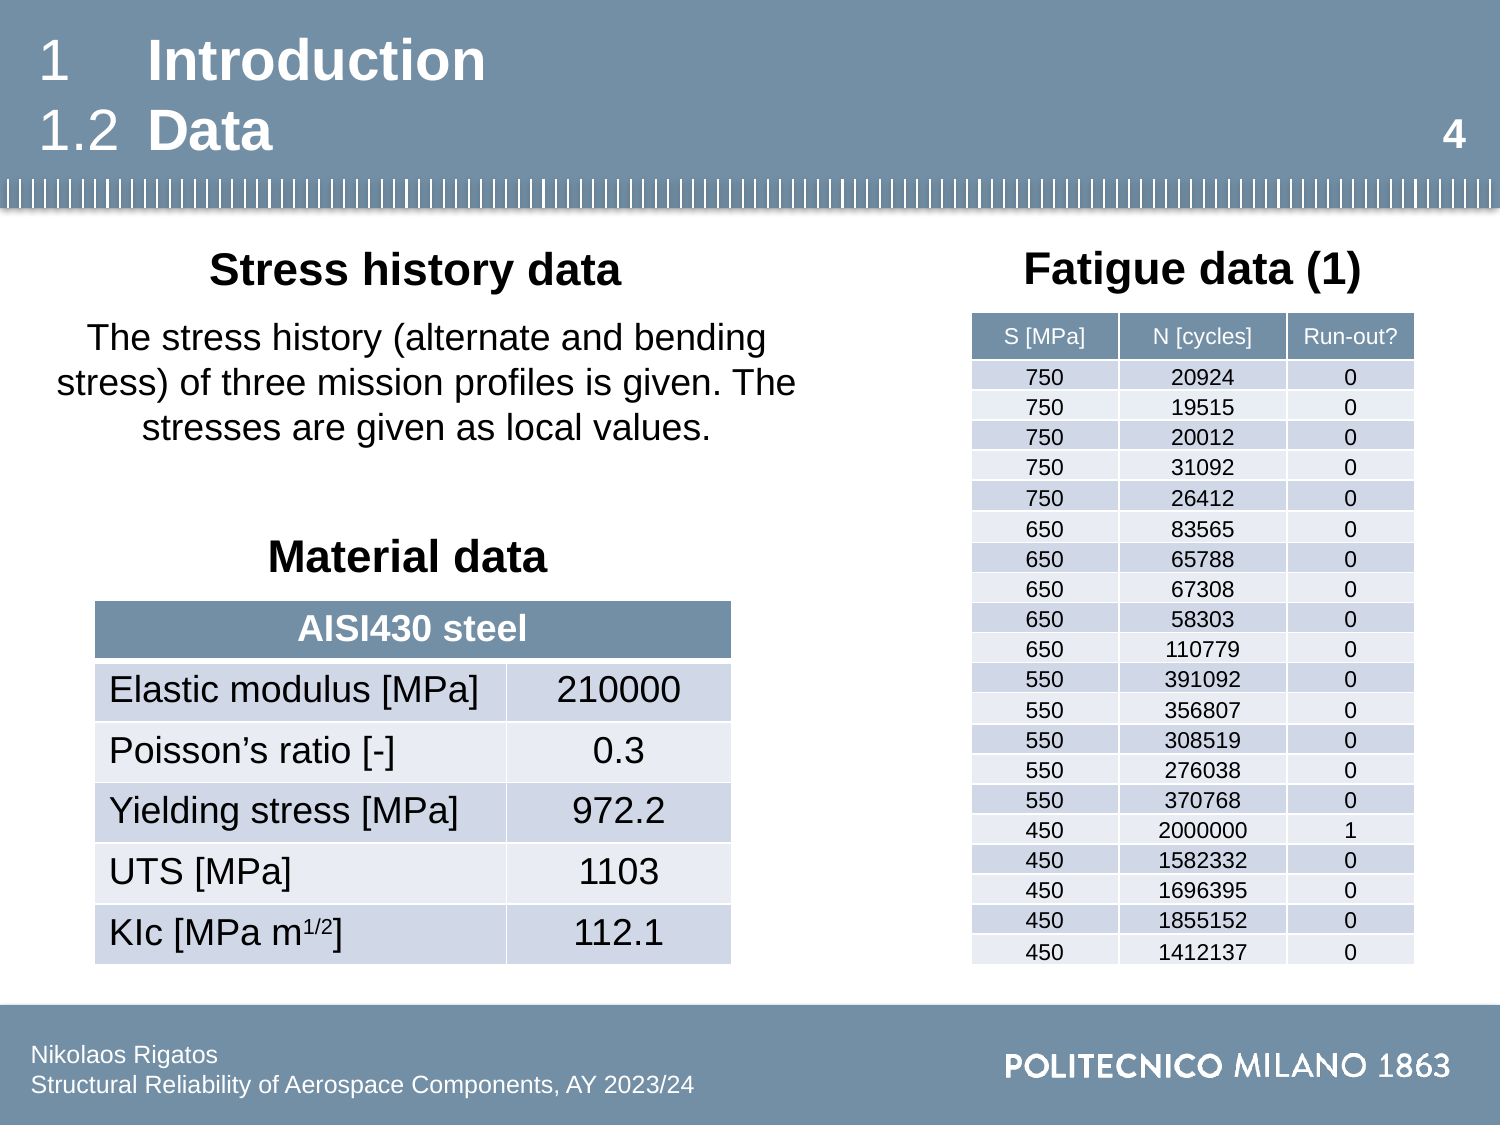

Introduction
Data
1
1.2
4
Fatigue data (1)
Stress history data
| S [MPa] | N [cycles] | Run-out? |
| --- | --- | --- |
| 750 | 20924 | 0 |
| 750 | 19515 | 0 |
| 750 | 20012 | 0 |
| 750 | 31092 | 0 |
| 750 | 26412 | 0 |
| 650 | 83565 | 0 |
| 650 | 65788 | 0 |
| 650 | 67308 | 0 |
| 650 | 58303 | 0 |
| 650 | 110779 | 0 |
| 550 | 391092 | 0 |
| 550 | 356807 | 0 |
| 550 | 308519 | 0 |
| 550 | 276038 | 0 |
| 550 | 370768 | 0 |
| 450 | 2000000 | 1 |
| 450 | 1582332 | 0 |
| 450 | 1696395 | 0 |
| 450 | 1855152 | 0 |
| 450 | 1412137 | 0 |
The stress history (alternate and bending stress) of three mission profiles is given. The stresses are given as local values.
Material data
| AISI430 steel | Value |
| --- | --- |
| Elastic modulus [MPa] | 210000 |
| Poisson’s ratio [-] | 0.3 |
| Yielding stress [MPa] | 972.2 |
| UTS [MPa] | 1103 |
| KIc [MPa m1/2] | 112.1 |
Nikolaos Rigatos
Structural Reliability of Aerospace Components, AY 2023/24